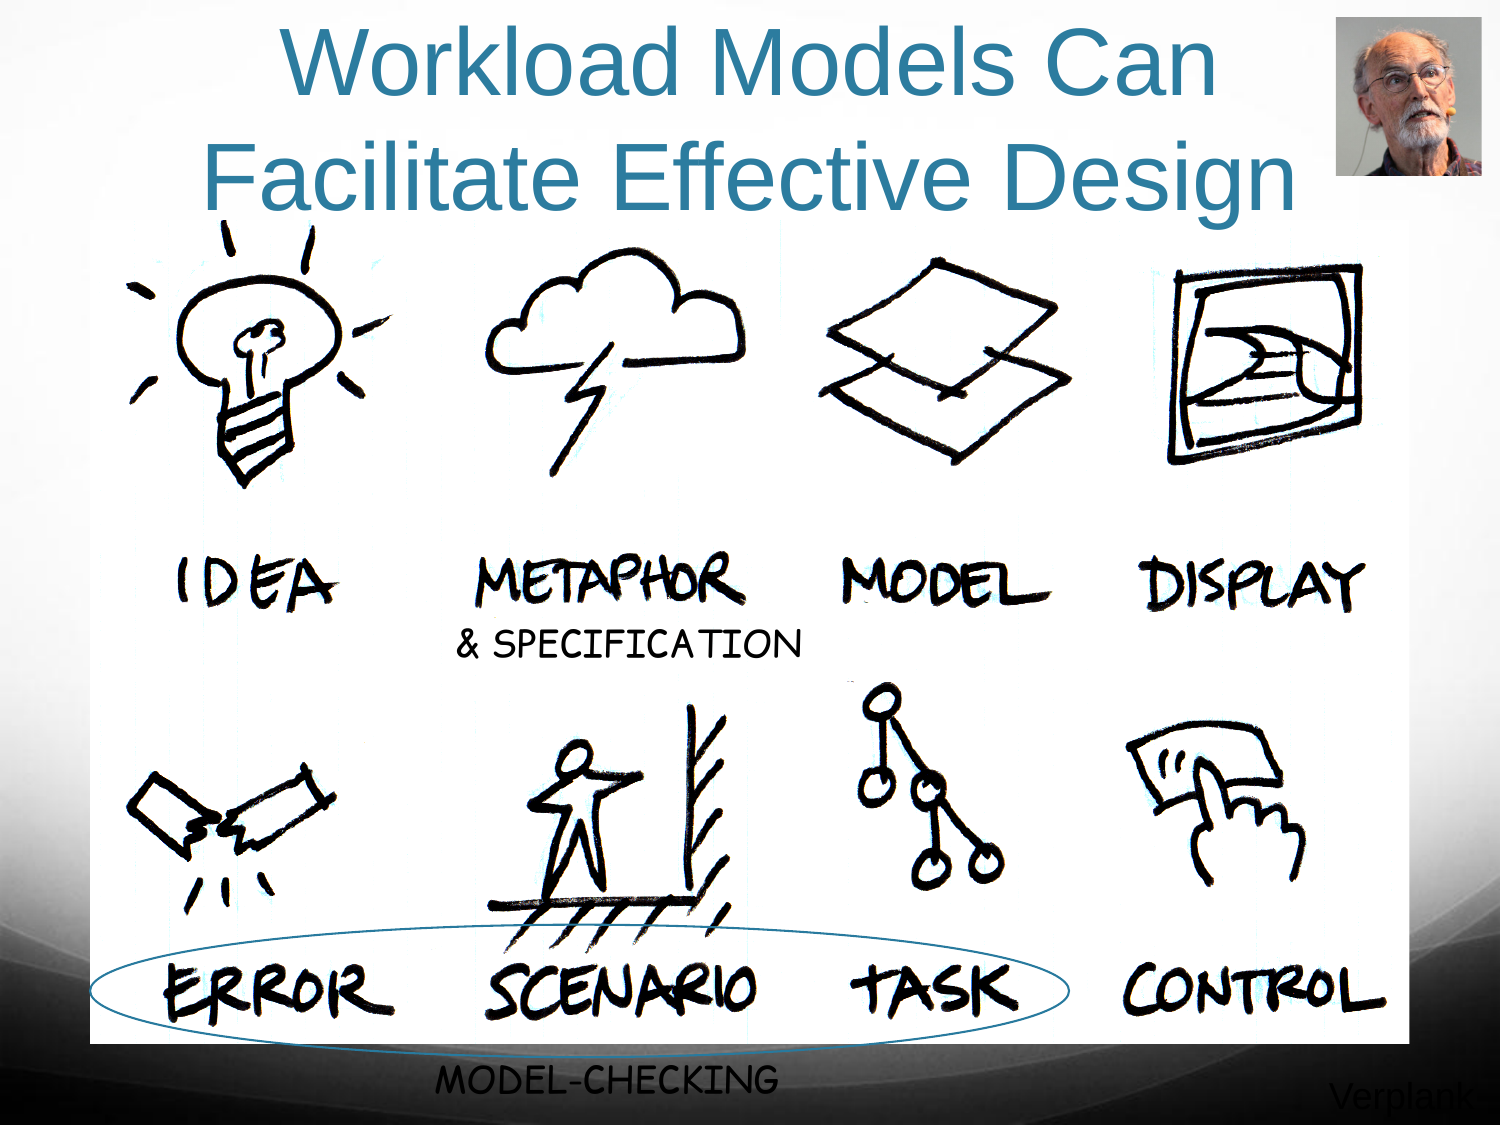

# Workload Models Can Facilitate Effective Design

& SPECIFICATION

MODEL-CHECKING
Verplank